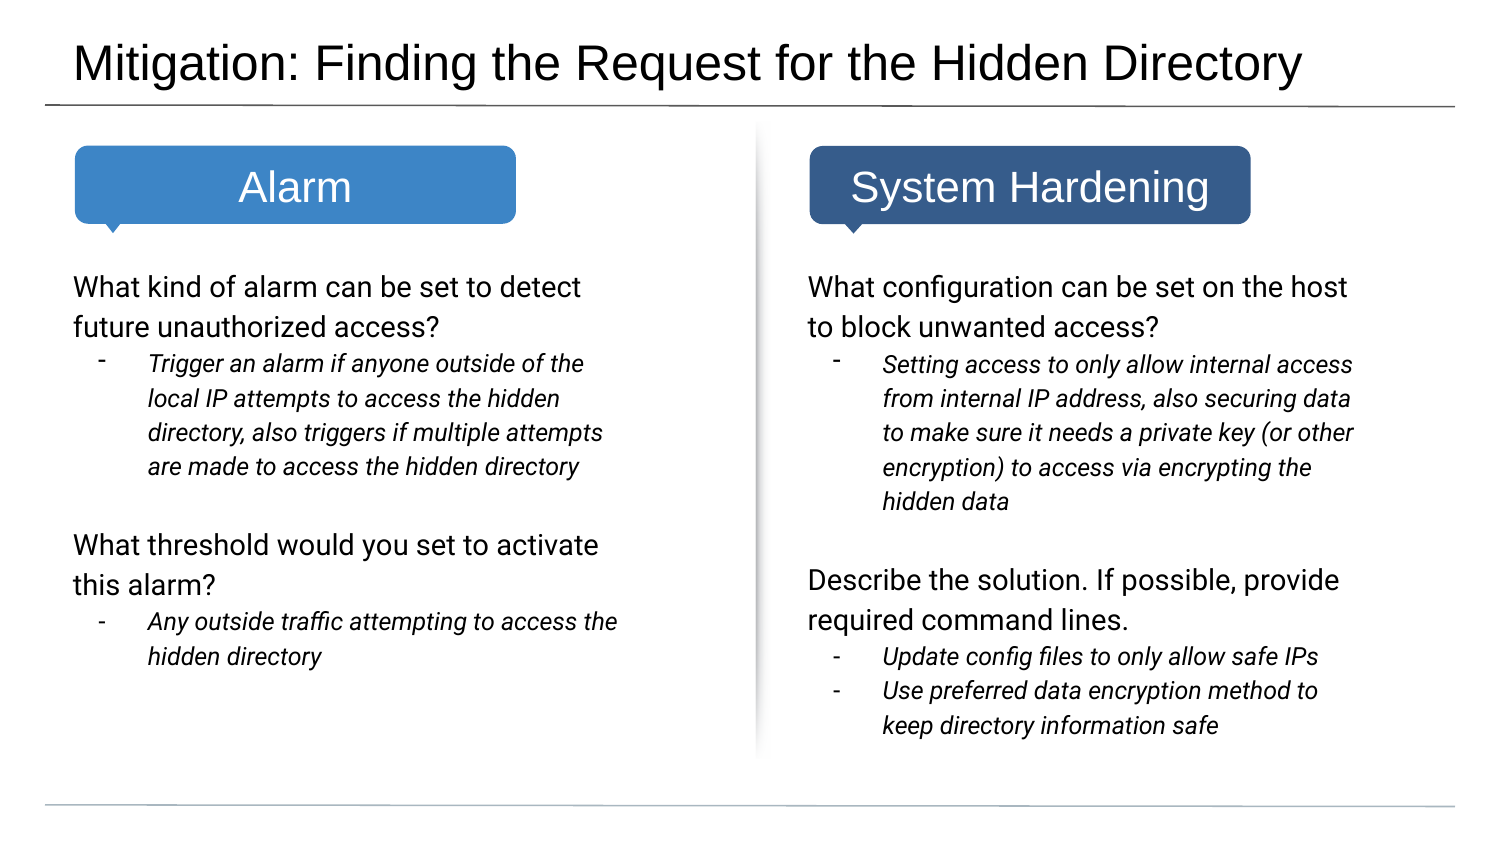

# Mitigation: Finding the Request for the Hidden Directory
What kind of alarm can be set to detect future unauthorized access?
Trigger an alarm if anyone outside of the local IP attempts to access the hidden directory, also triggers if multiple attempts are made to access the hidden directory

What threshold would you set to activate this alarm?
Any outside traffic attempting to access the hidden directory

What configuration can be set on the host to block unwanted access?
Setting access to only allow internal access from internal IP address, also securing data to make sure it needs a private key (or other encryption) to access via encrypting the hidden data

Describe the solution. If possible, provide required command lines.
Update config files to only allow safe IPs
Use preferred data encryption method to keep directory information safe